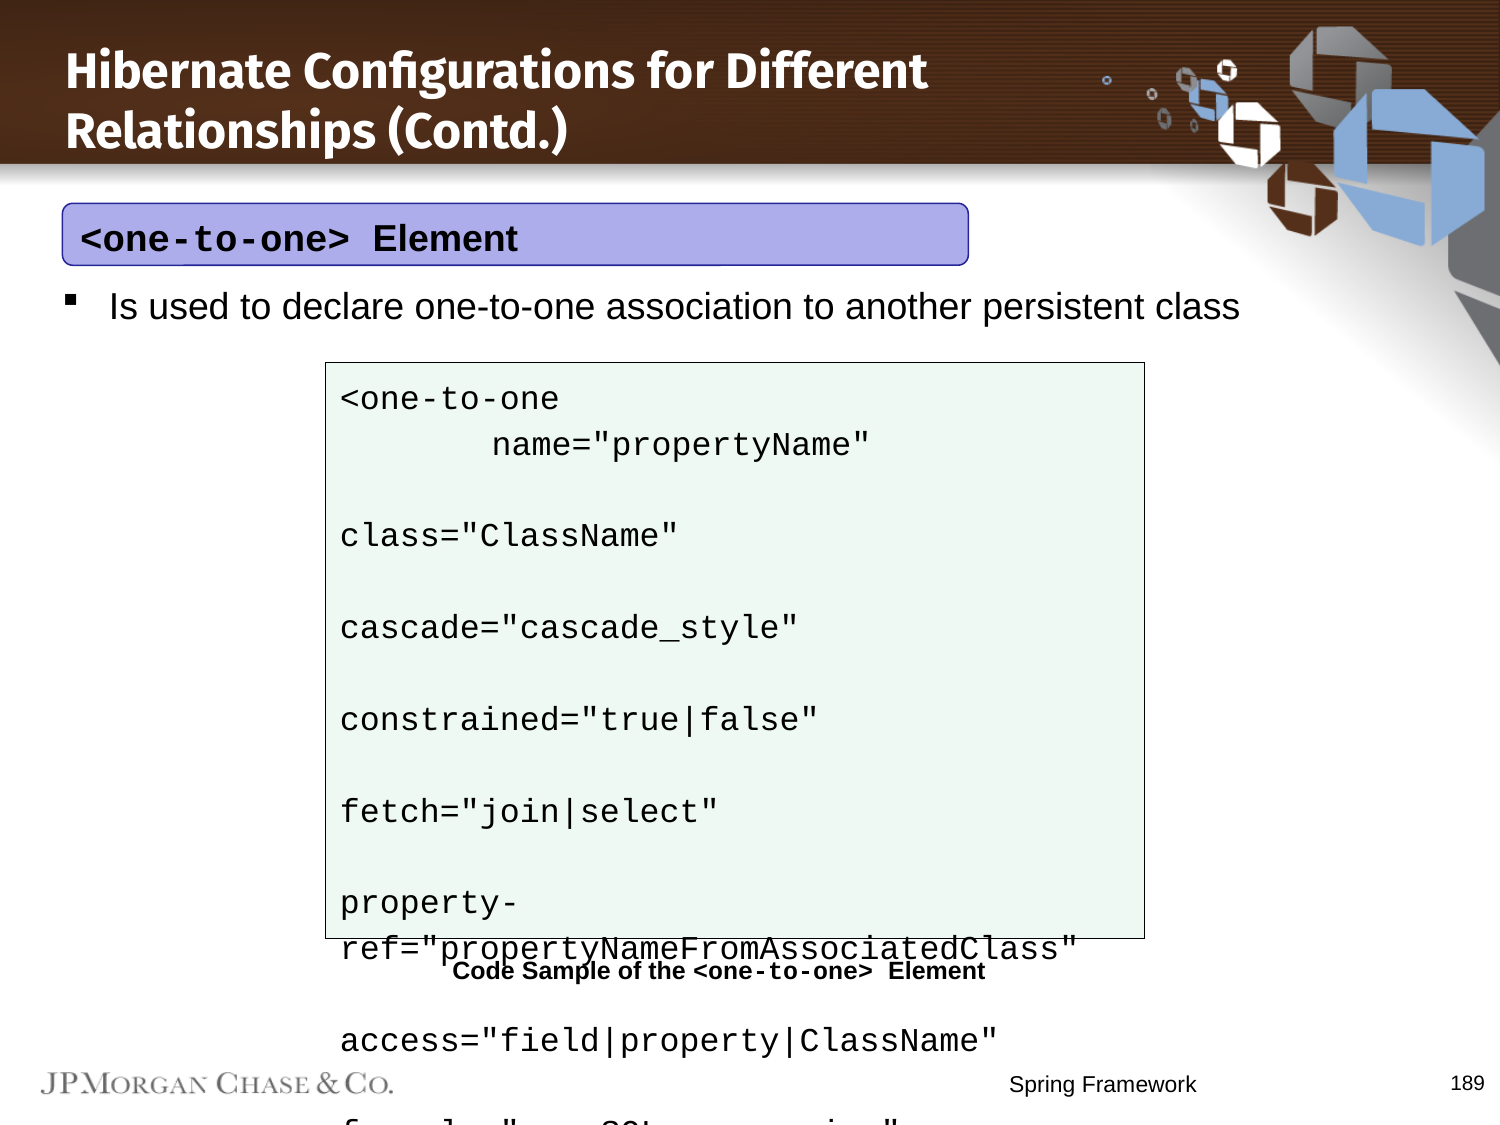

Hibernate Configurations for Different Relationships (Contd.)
<one-to-one> Element
Is used to declare one-to-one association to another persistent class
<one-to-one
 	name="propertyName"
class="ClassName"
cascade="cascade_style"
constrained="true|false"
fetch="join|select"
property-ref="propertyNameFromAssociatedClass"
access="field|property|ClassName"
formula="any SQL expression"
entity-name="EntityName
/>
Code Sample of the <one-to-one> Element
Spring Framework
189